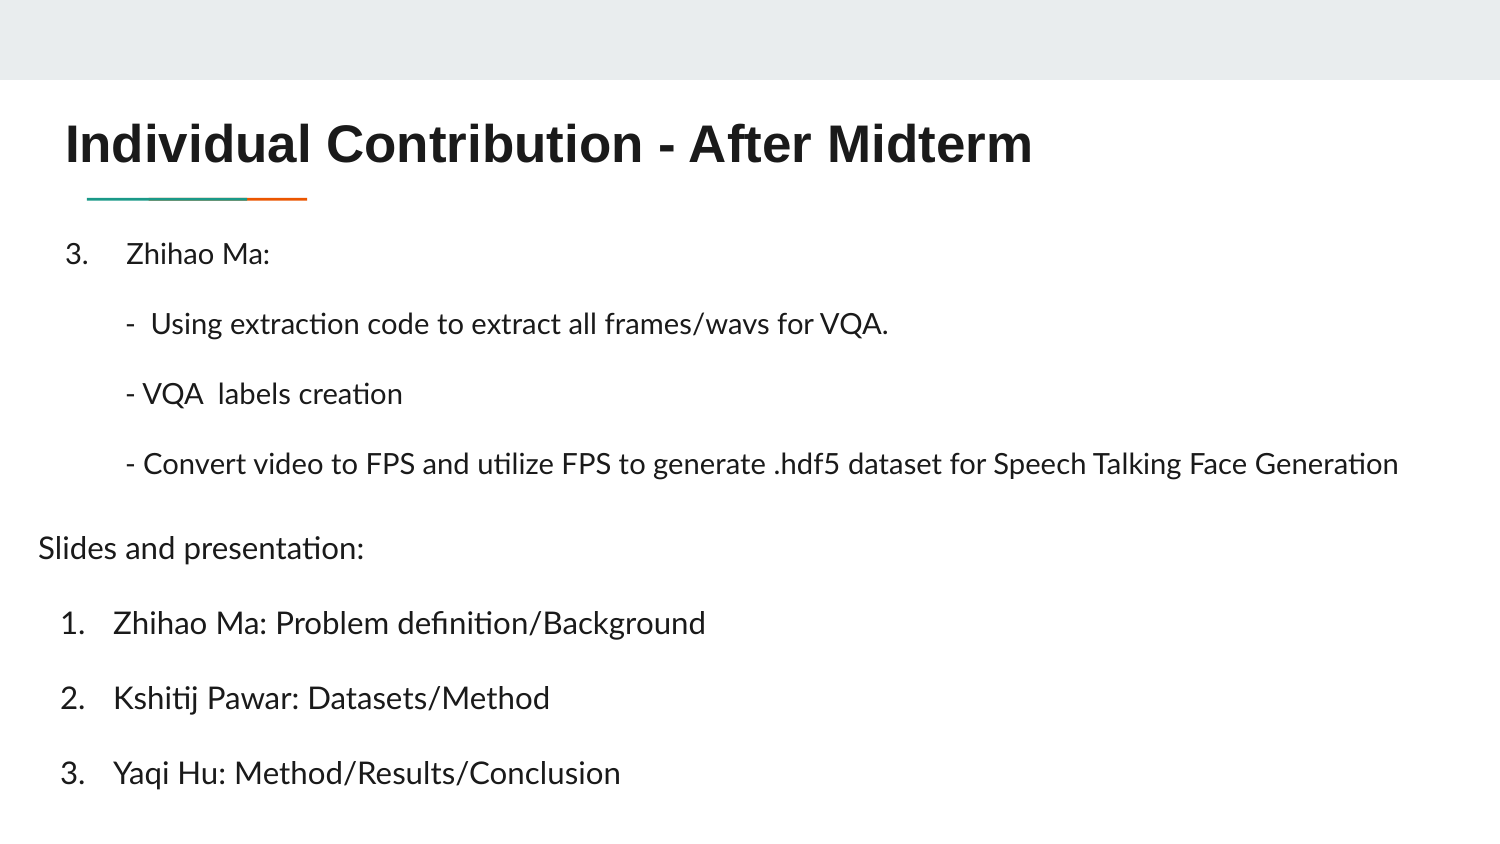

# Individual Contribution - After Midterm
3.     Zhihao Ma:

        -  Using extraction code to extract all frames/wavs for VQA.

        - VQA  labels creation

        - Convert video to FPS and utilize FPS to generate .hdf5 dataset for Speech Talking Face Generation

Slides and presentation:

Zhihao Ma: Problem definition/Background

Kshitij Pawar: Datasets/Method

Yaqi Hu: Method/Results/Conclusion